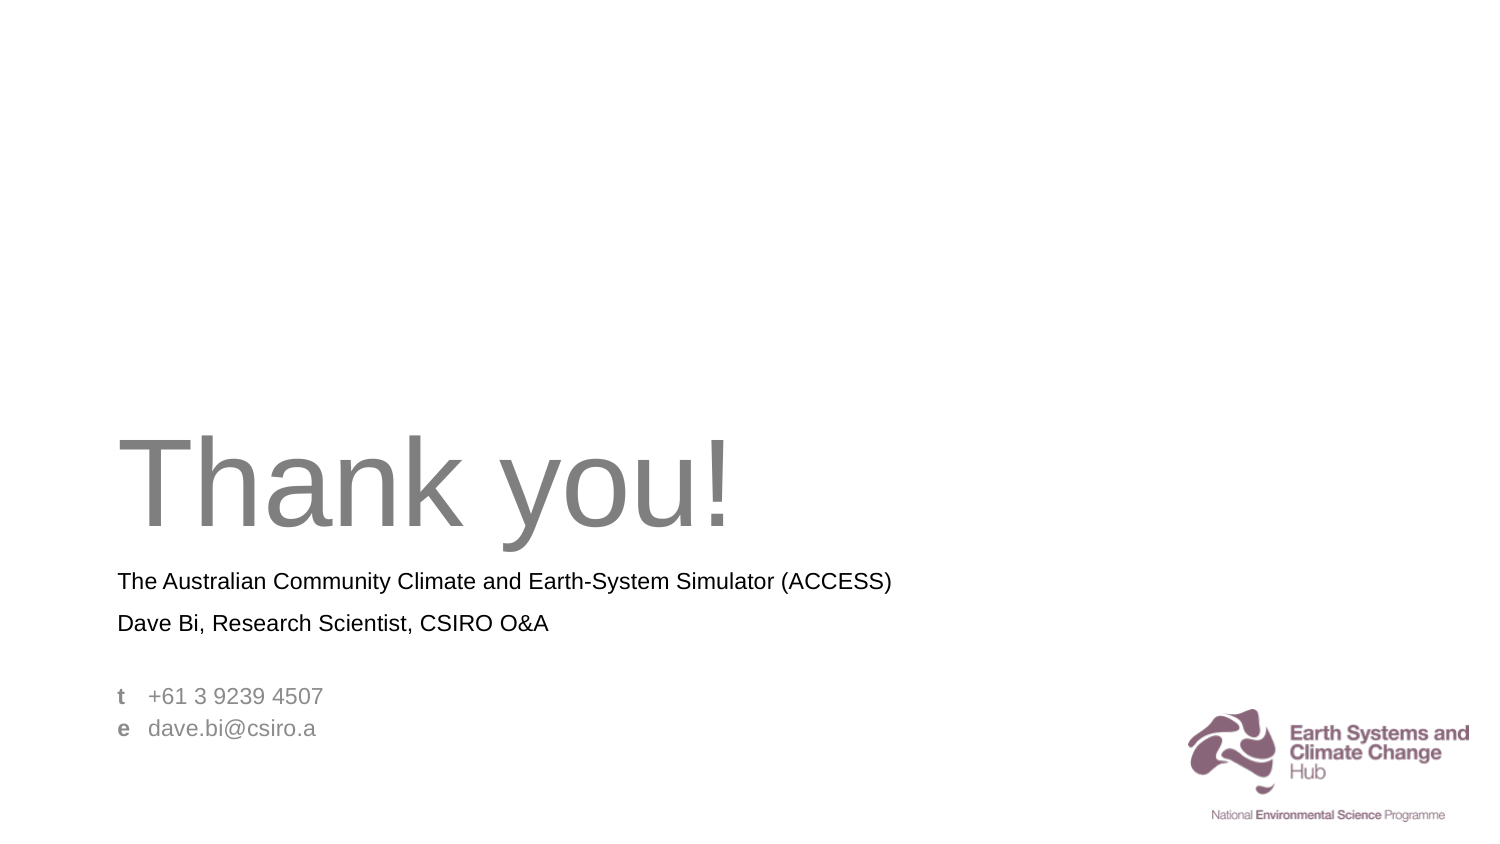

# Thank you!
The Australian Community Climate and Earth-System Simulator (ACCESS)
Dave Bi, Research Scientist, CSIRO O&A

t	+61 3 9239 4507
e	dave.bi@csiro.a